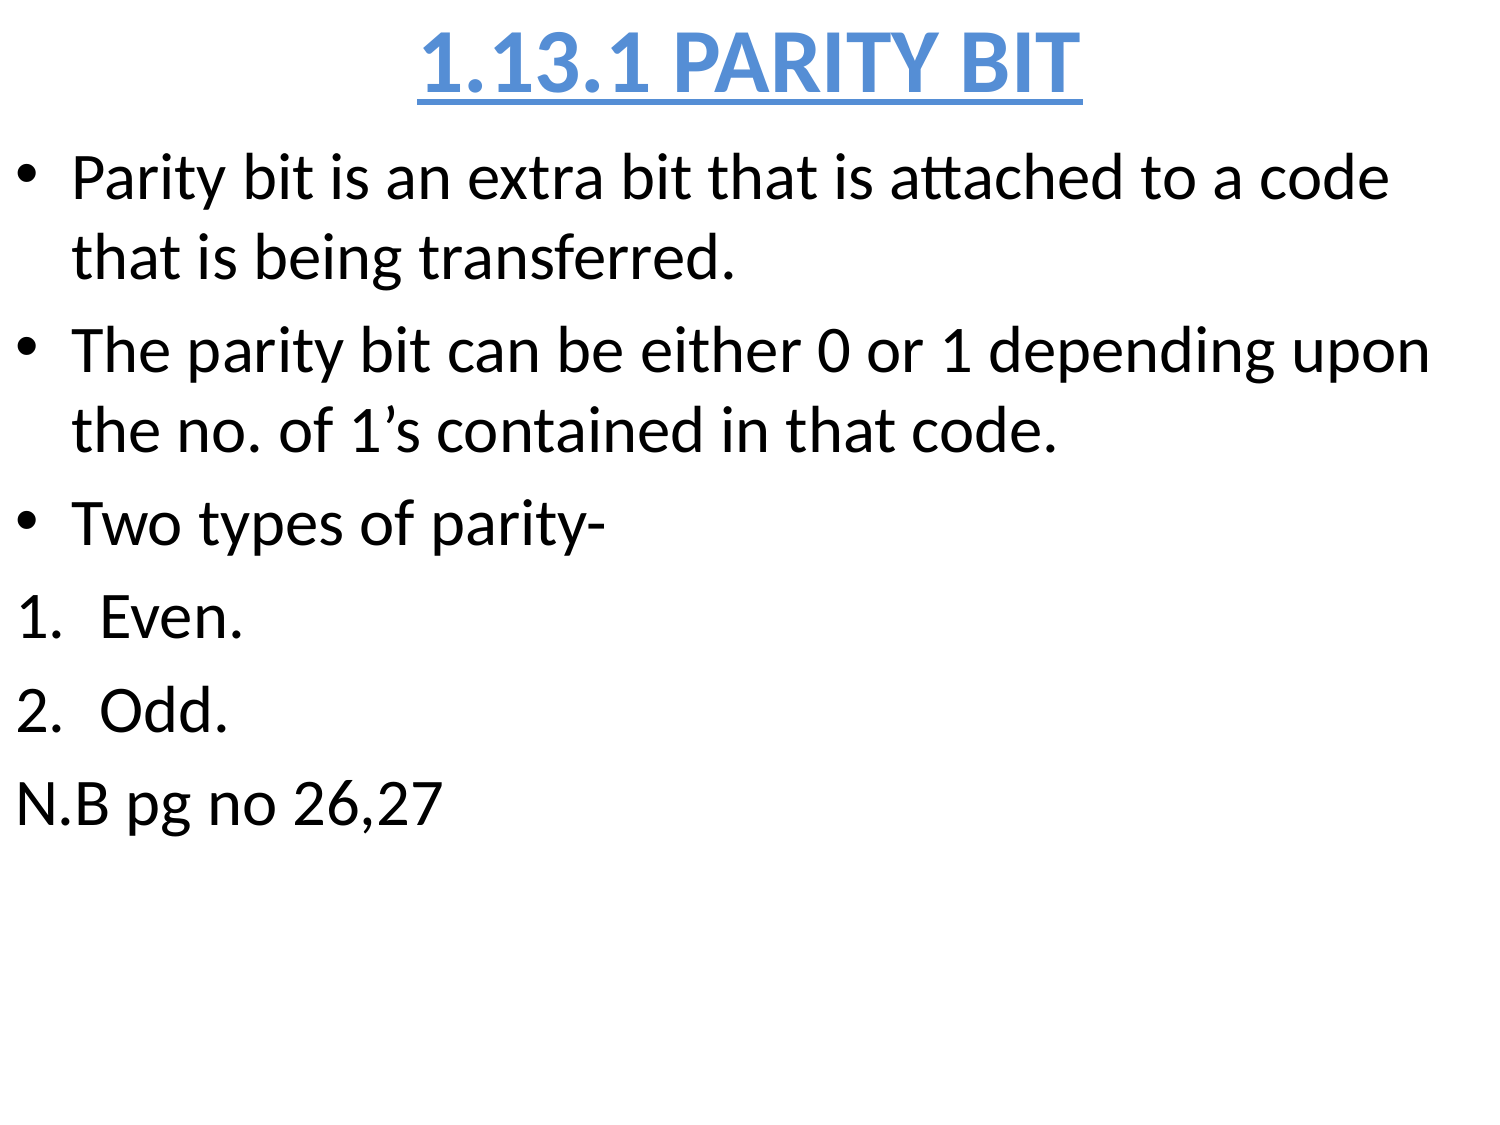

# 1.13.1 PARITY BIT
Parity bit is an extra bit that is attached to a code that is being transferred.
The parity bit can be either 0 or 1 depending upon the no. of 1’s contained in that code.
Two types of parity-
Even.
Odd.
N.B pg no 26,27